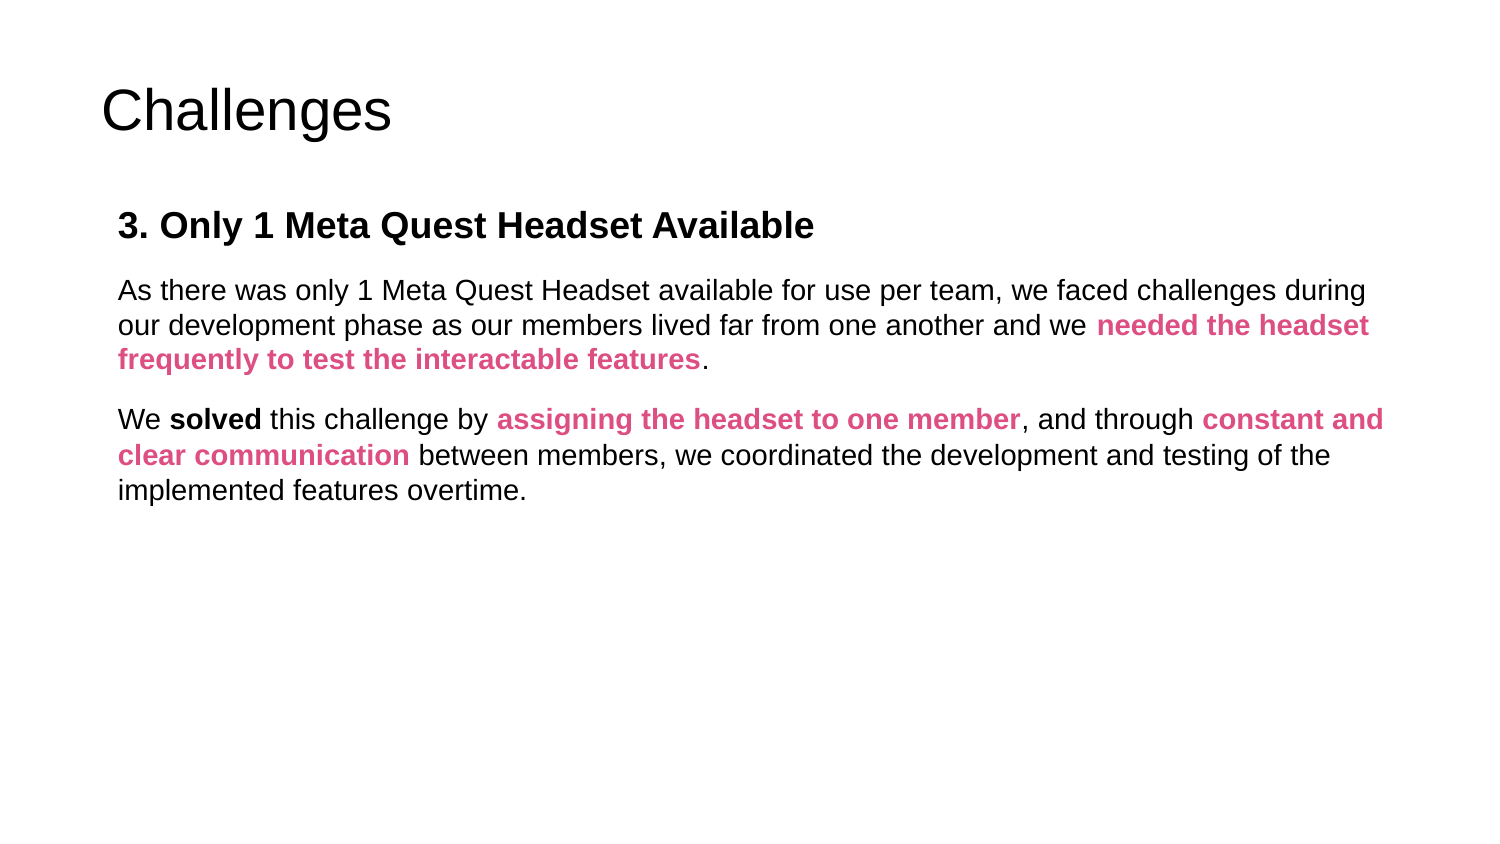

Challenges
3. Only 1 Meta Quest Headset Available
As there was only 1 Meta Quest Headset available for use per team, we faced challenges during our development phase as our members lived far from one another and we needed the headset frequently to test the interactable features.
We solved this challenge by assigning the headset to one member, and through constant and clear communication between members, we coordinated the development and testing of the implemented features overtime.